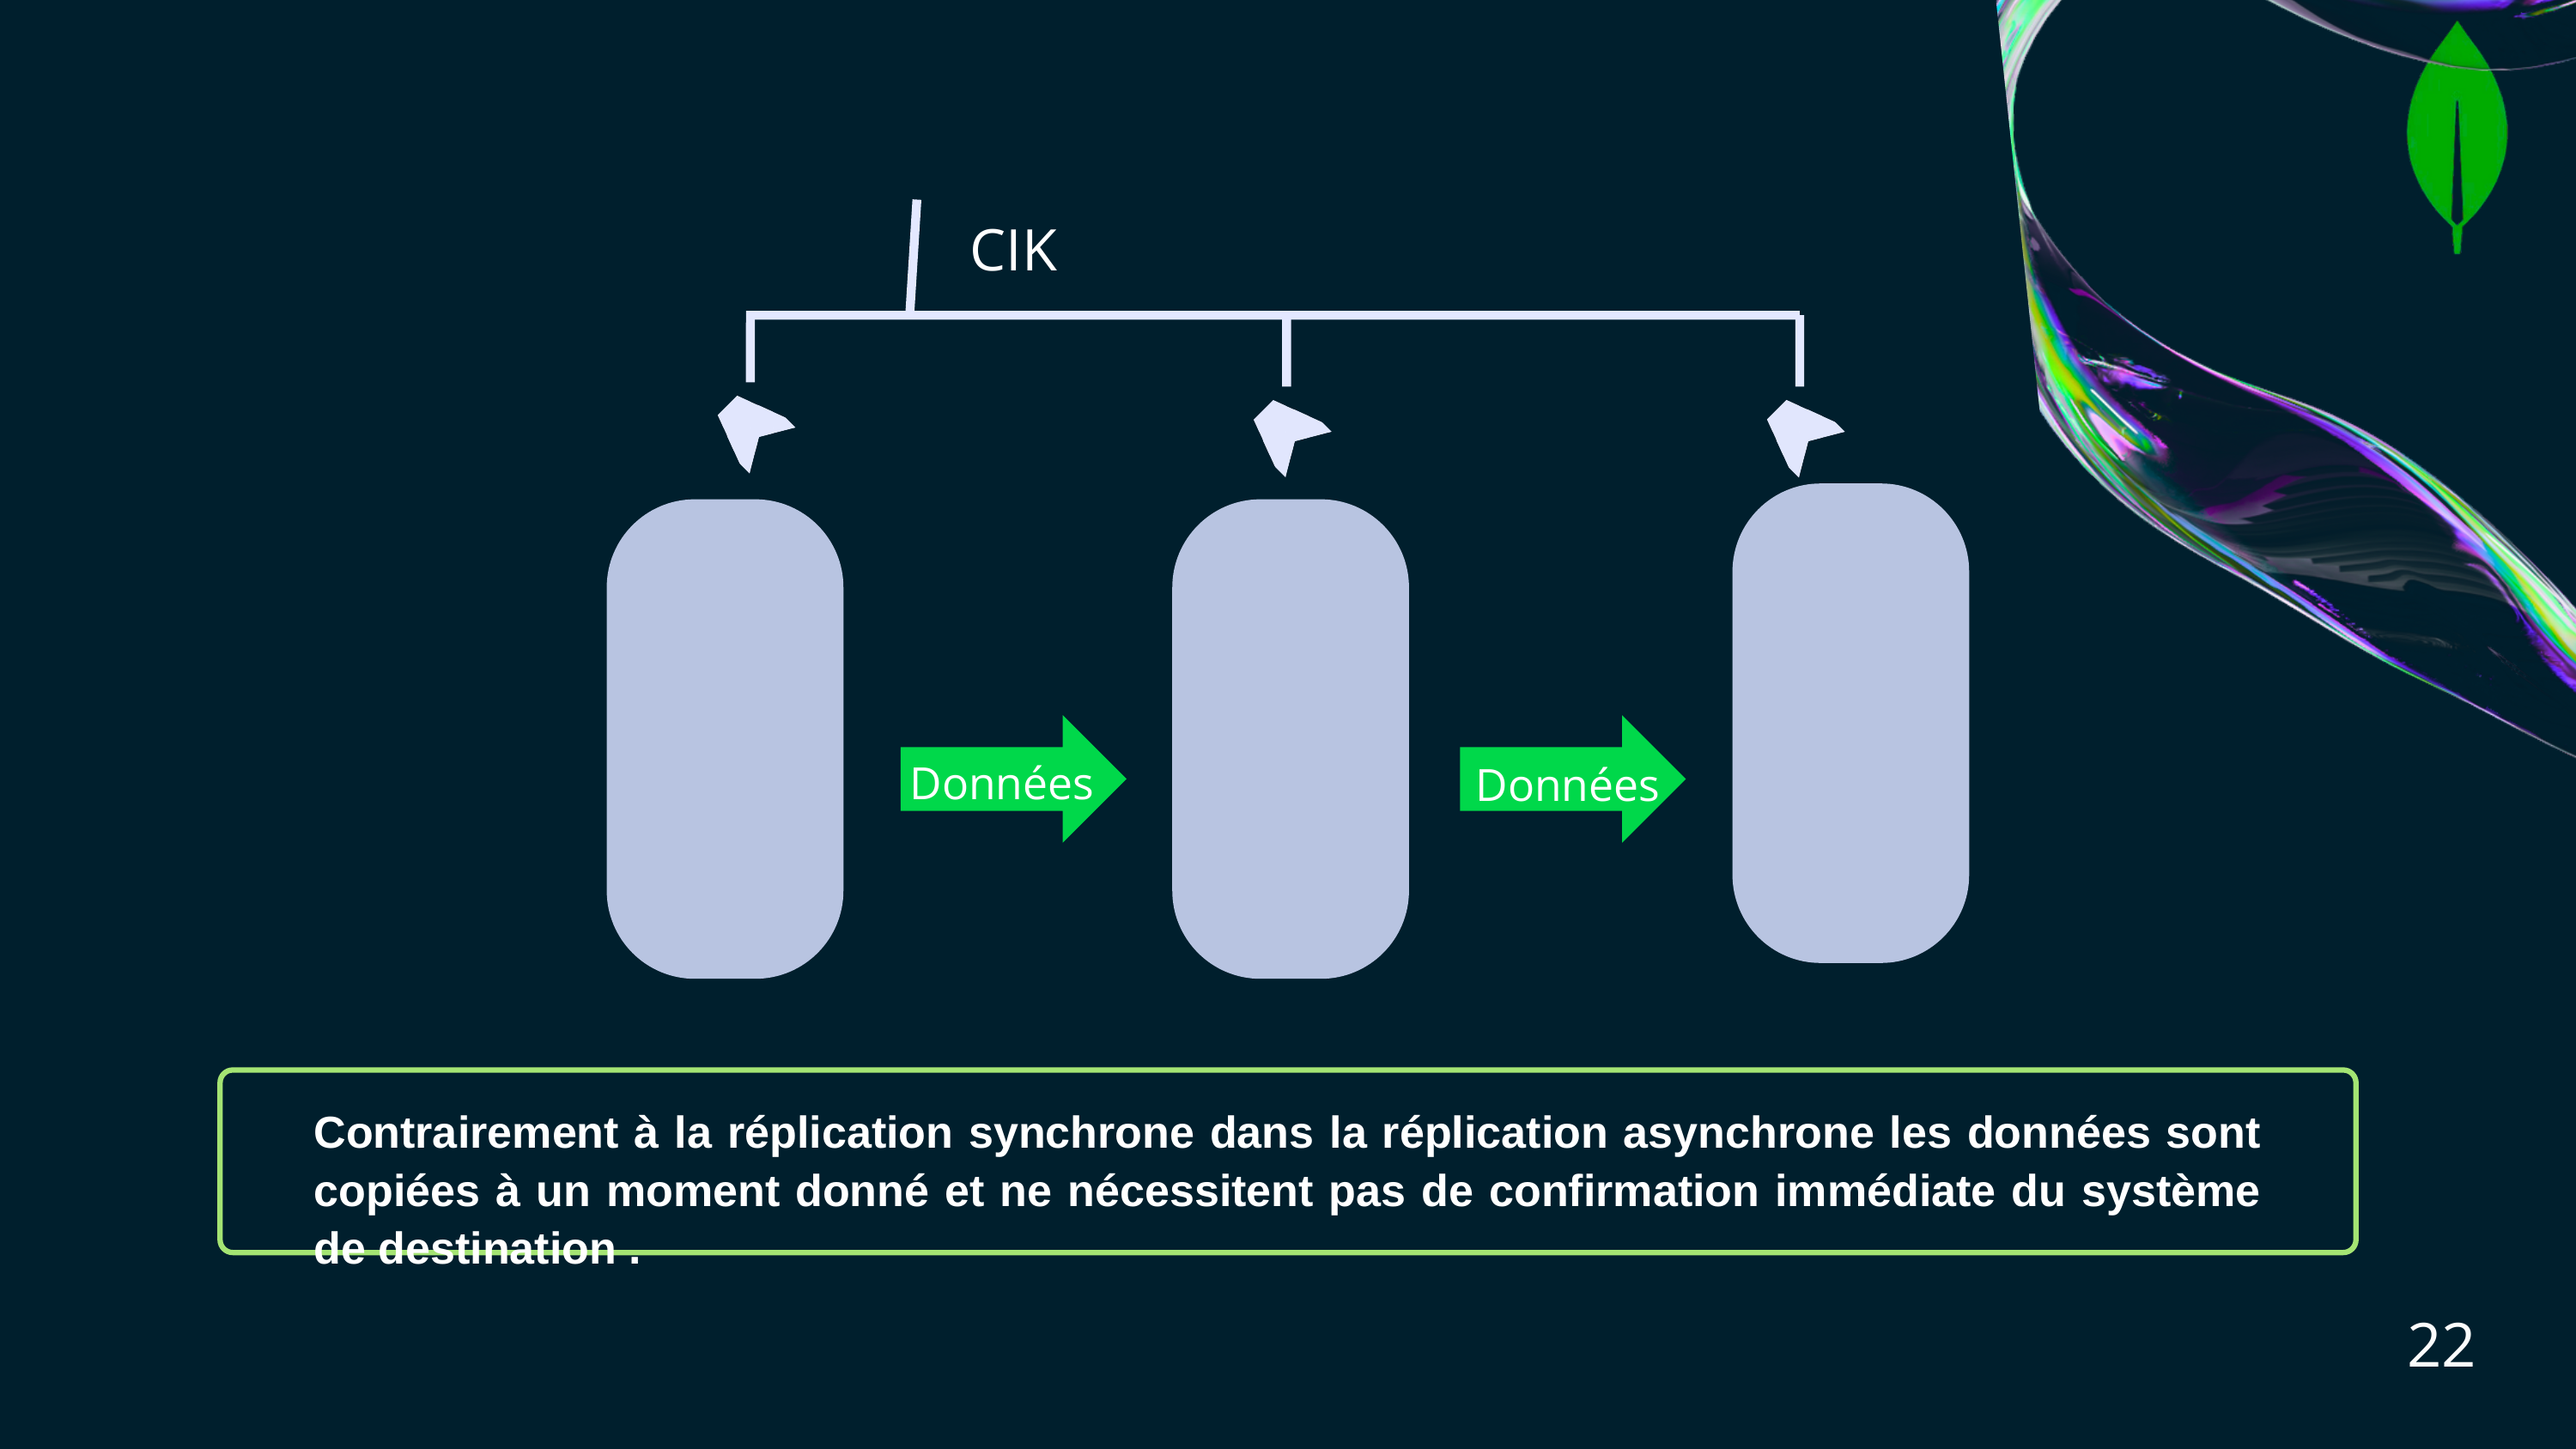

CIK

Données
Données

Contrairement à la réplication synchrone dans la réplication asynchrone les données sont copiées à un moment donné et ne nécessitent pas de confirmation immédiate du système de destination .
22